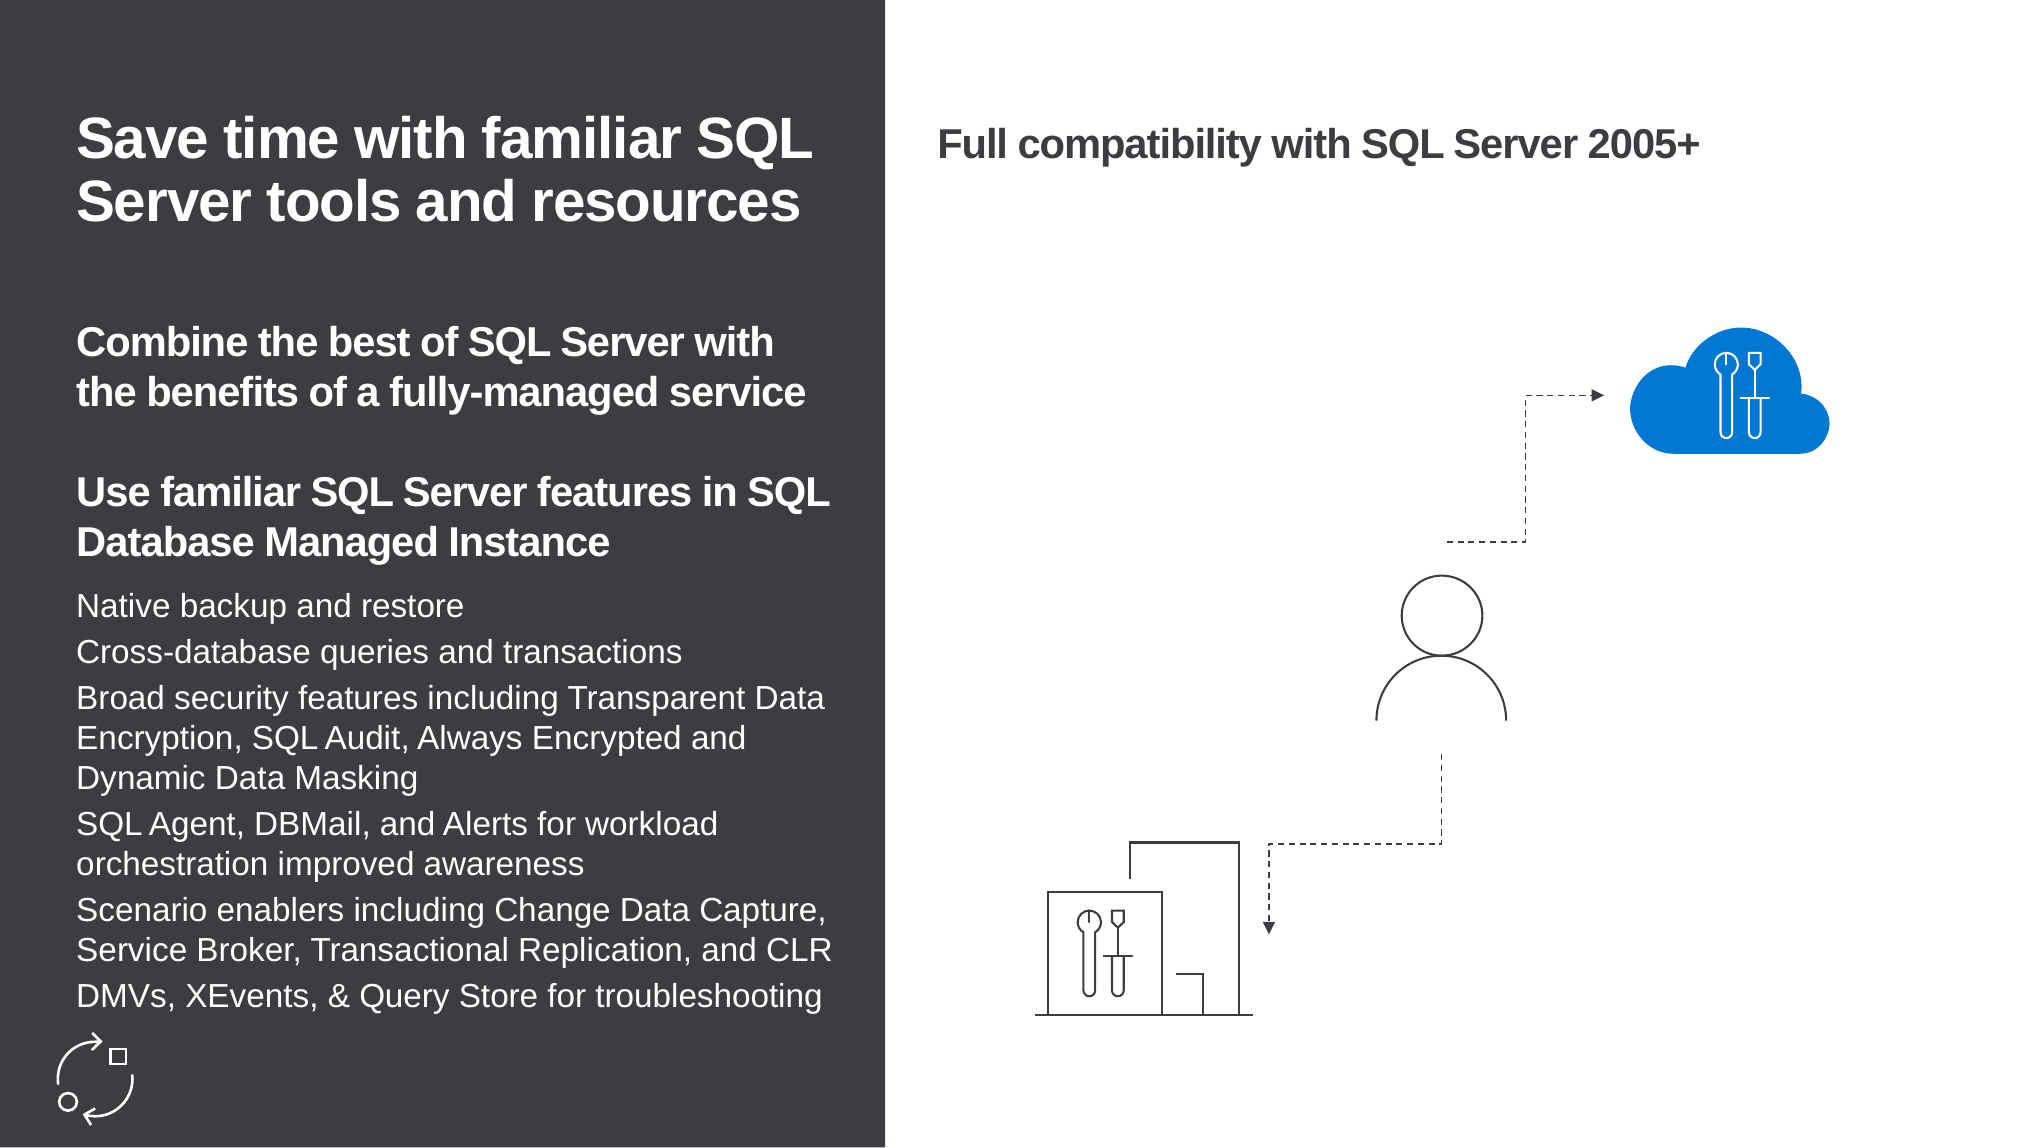

# Save time with familiar SQL Server tools and resources
Full compatibility with SQL Server 2005+

Combine the best of SQL Server with the benefits of a fully-managed service
Use familiar SQL Server features in SQL Database Managed Instance
Native backup and restore
Cross-database queries and transactions
Broad security features including Transparent Data Encryption, SQL Audit, Always Encrypted and Dynamic Data Masking
SQL Agent, DBMail, and Alerts for workload orchestration improved awareness
Scenario enablers including Change Data Capture, Service Broker, Transactional Replication, and CLR
DMVs, XEvents, & Query Store for troubleshooting